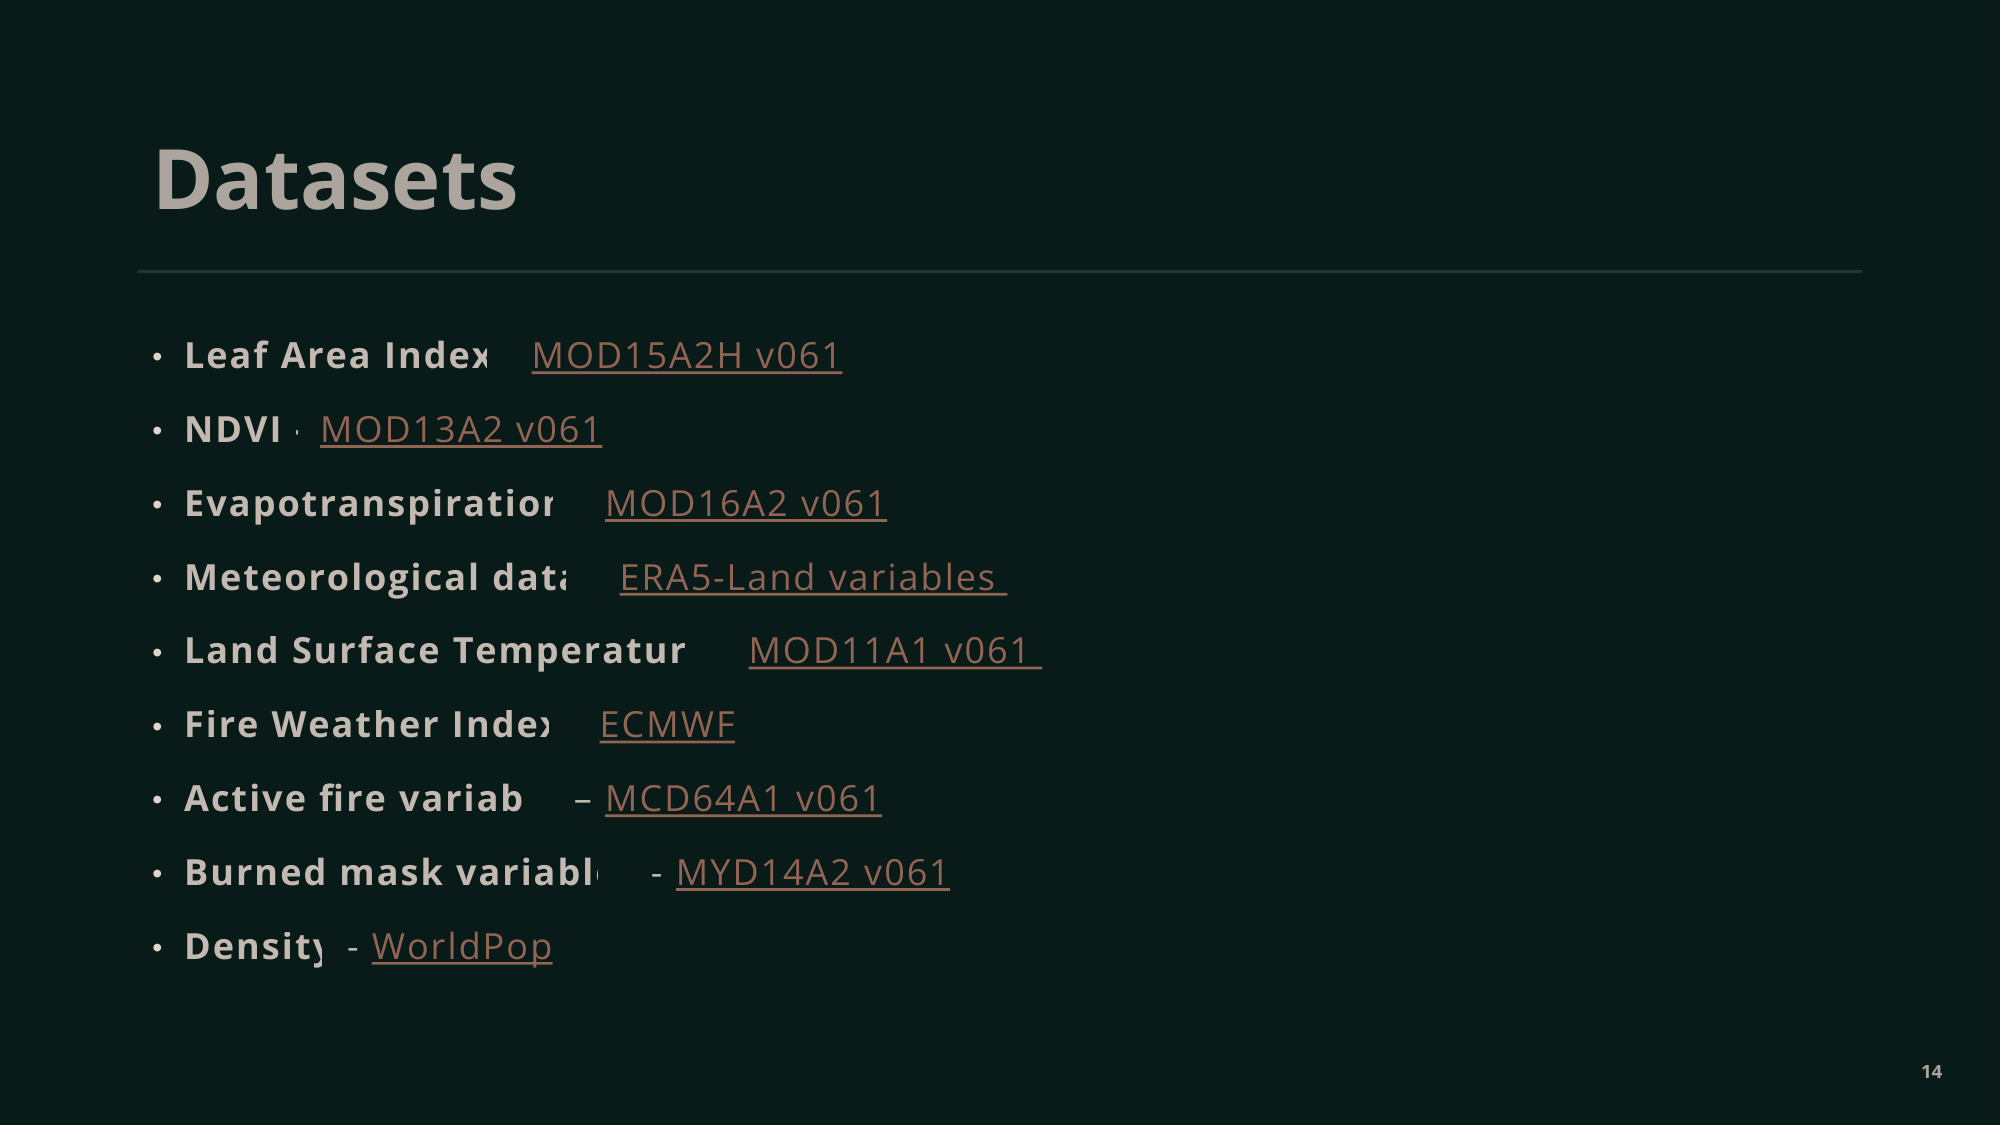

# Datasets
Leaf Area Index - MOD15A2H v061
NDVI - MOD13A2 v061
Evapotranspiration - MOD16A2 v061
Meteorological data - ERA5-Land variables
Land Surface Temperature - MOD11A1 v061
Fire Weather Index - ECMWF
Active fire variable – MCD64A1 v061
Burned mask variables - MYD14A2 v061
Density - WorldPop
14